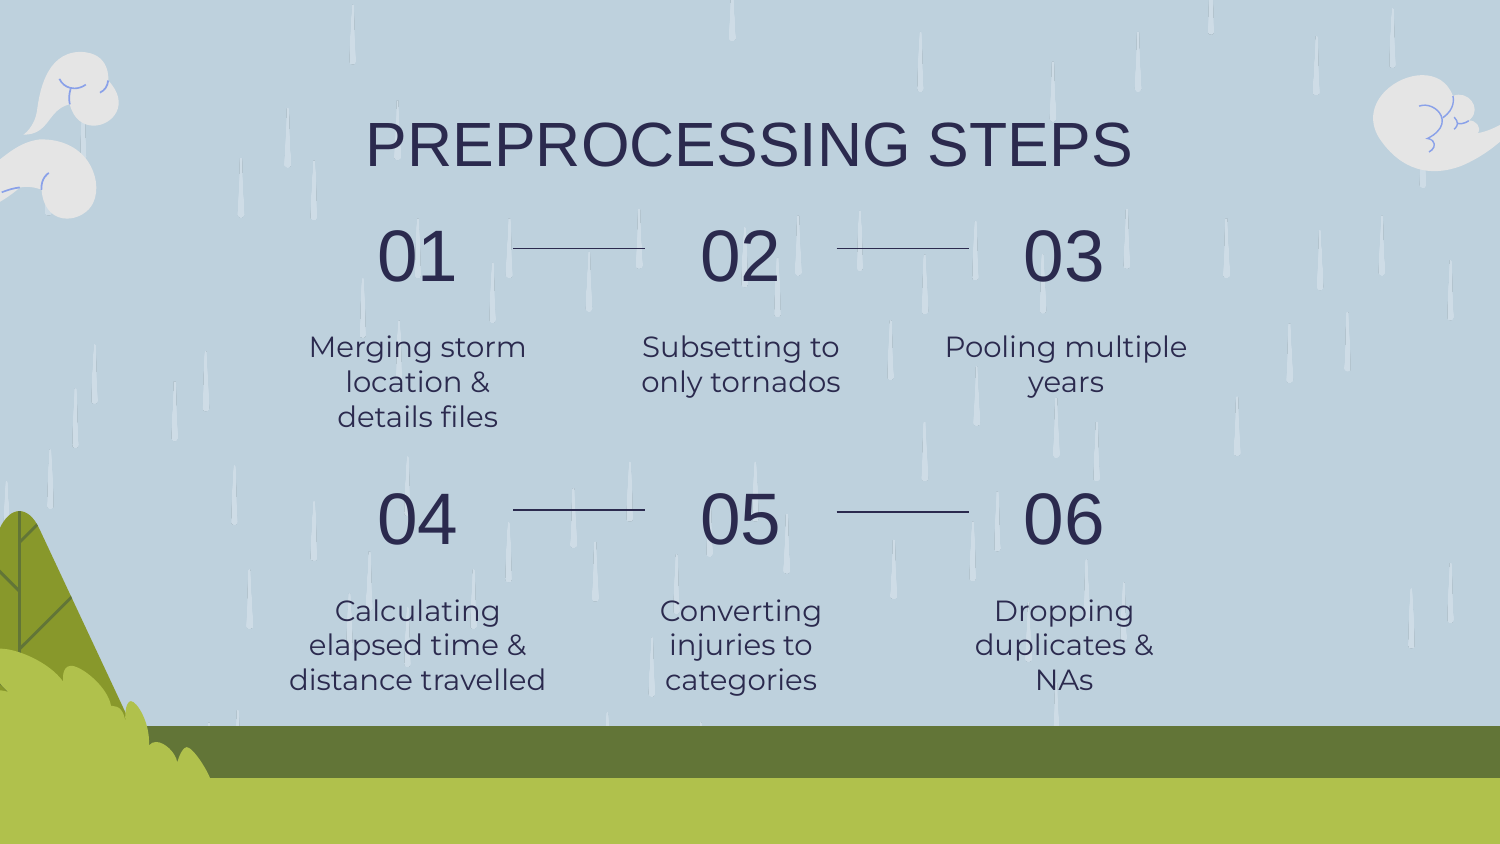

# PREPROCESSING STEPS

01
02
03
Merging storm location & details files

Subsetting to only tornados
Pooling multiple years

04
05
06
Calculating elapsed time & distance travelled

Dropping duplicates & NAs
Converting injuries to categories